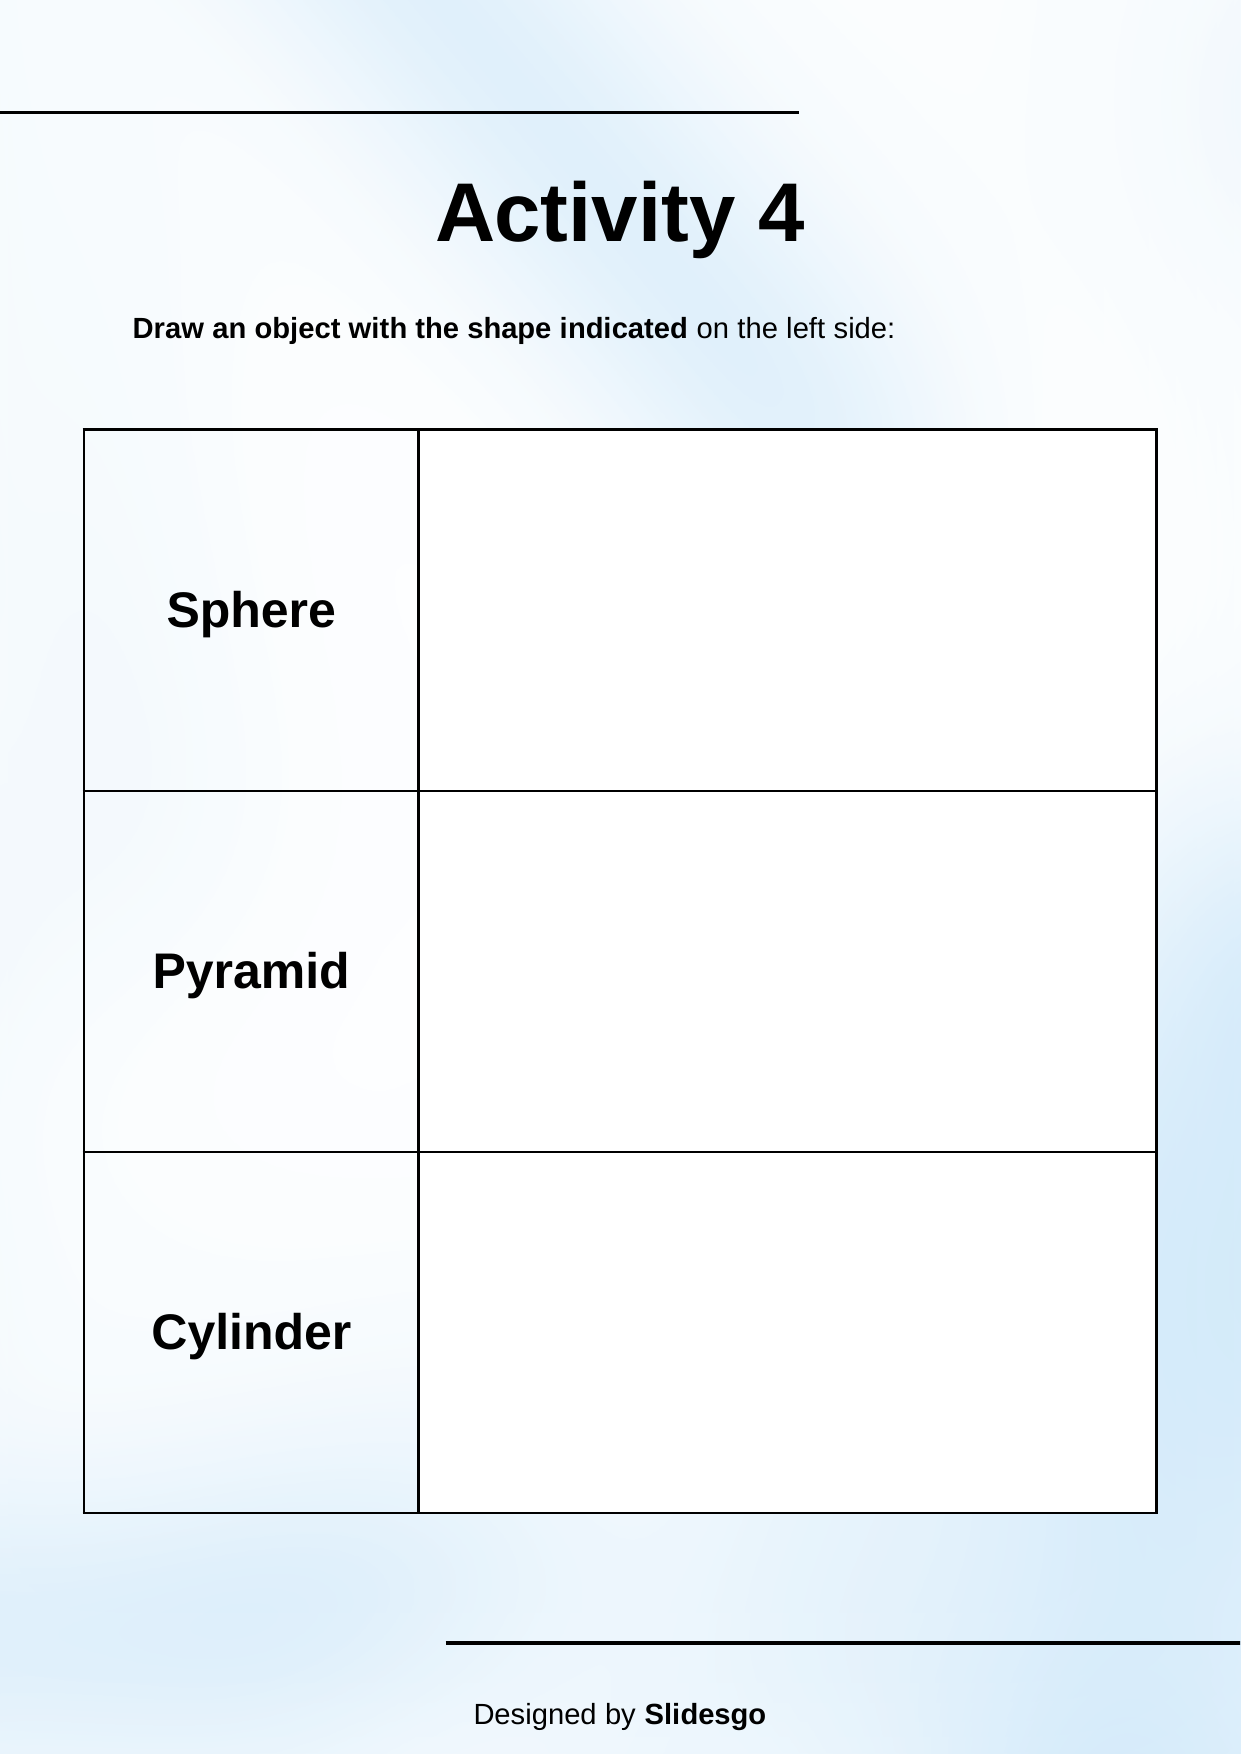

# Activity 4
Draw an object with the shape indicated on the left side:

| Sphere |  |  |
| --- | --- | --- |
| Pyramid |  |  |
| Cylinder |  |  |
Designed by Slidesgo